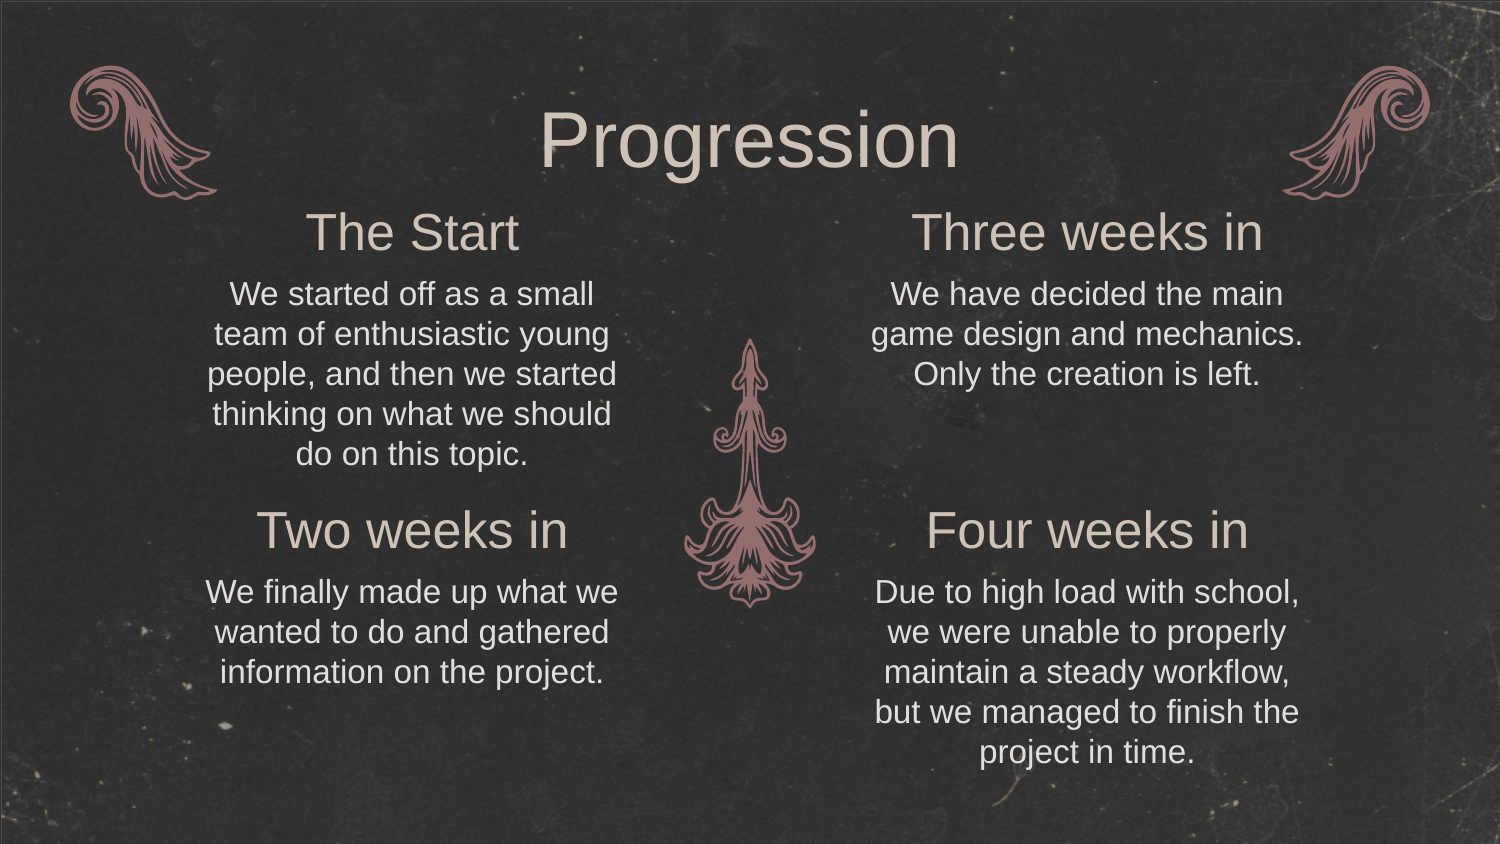

# Progression
The Start
Three weeks in
We started off as a small team of enthusiastic young people, and then we started thinking on what we should do on this topic.
We have decided the main game design and mechanics. Only the creation is left.

Four weeks in
Two weeks in
We finally made up what we wanted to do and gathered information on the project.
Due to high load with school, we were unable to properly maintain a steady workflow, but we managed to finish the project in time.